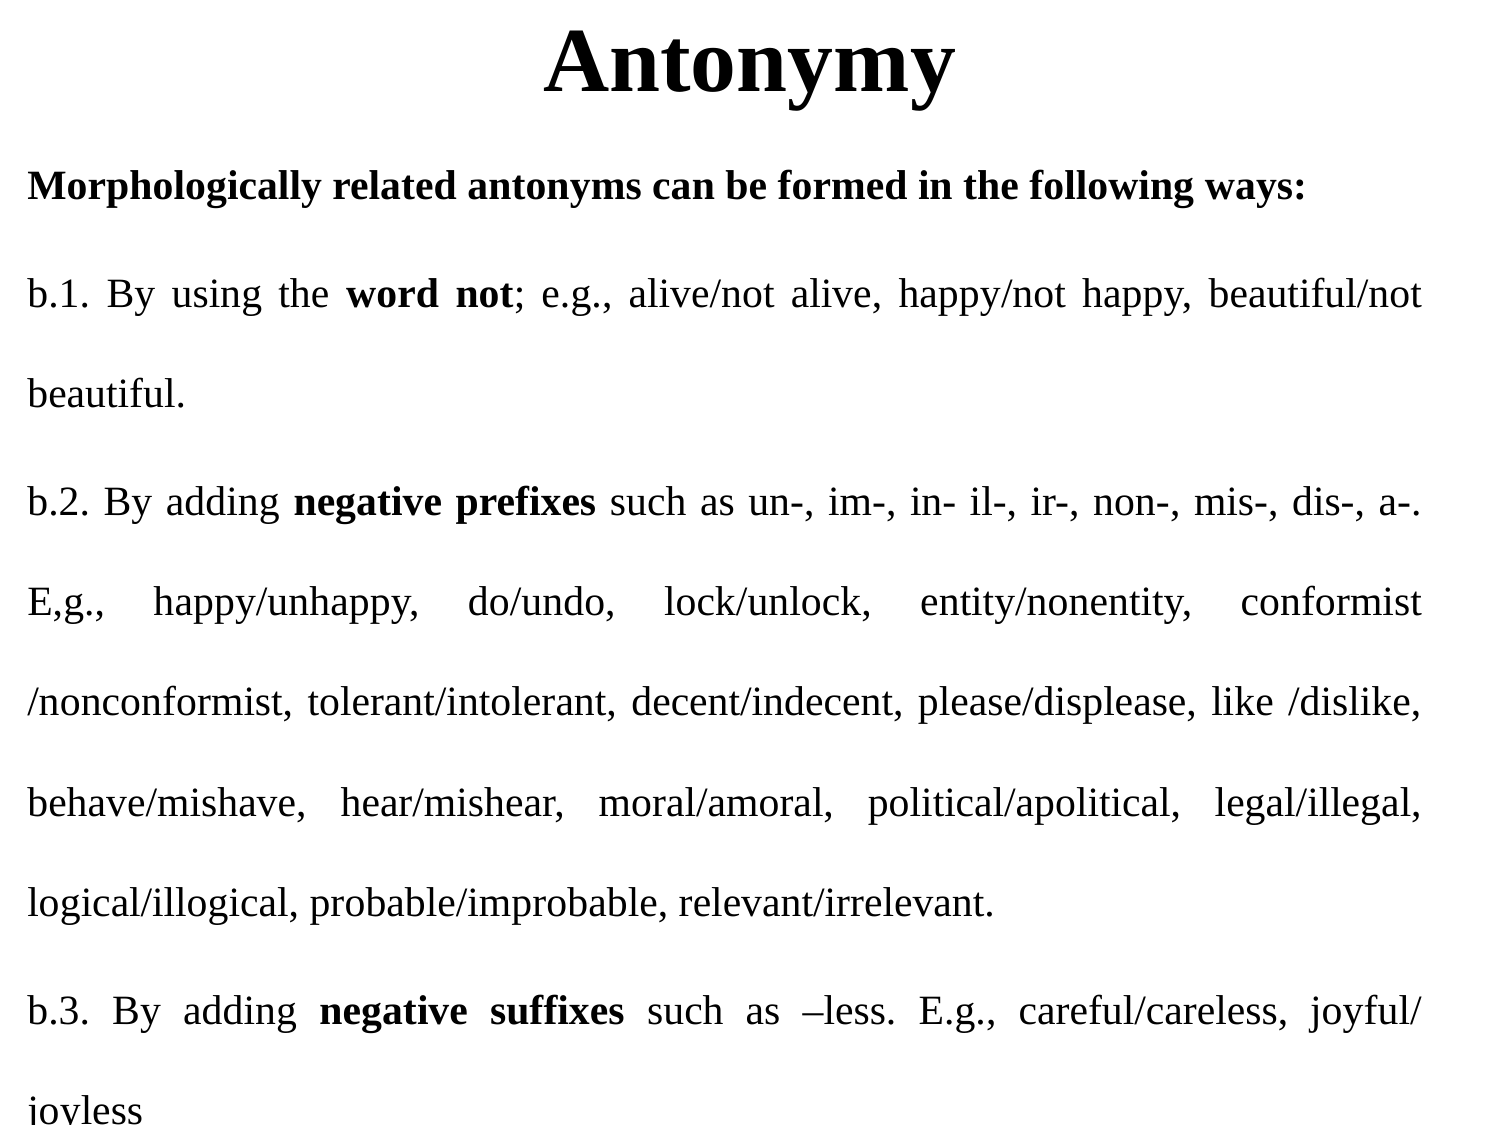

# Antonymy
Morphologically related antonyms can be formed in the following ways:
b.1. By using the word not; e.g., alive/not alive, happy/not happy, beautiful/not beautiful.
b.2. By adding negative prefixes such as un-, im-, in- il-, ir-, non-, mis-, dis-, a-. E,g., happy/unhappy, do/undo, lock/unlock, entity/nonentity, conformist /nonconformist, tolerant/intolerant, decent/indecent, please/displease, like /dislike, behave/mishave, hear/mishear, moral/amoral, political/apolitical, legal/illegal, logical/illogical, probable/improbable, relevant/irrelevant.
b.3. By adding negative suffixes such as –less. E.g., careful/careless, joyful/ joyless